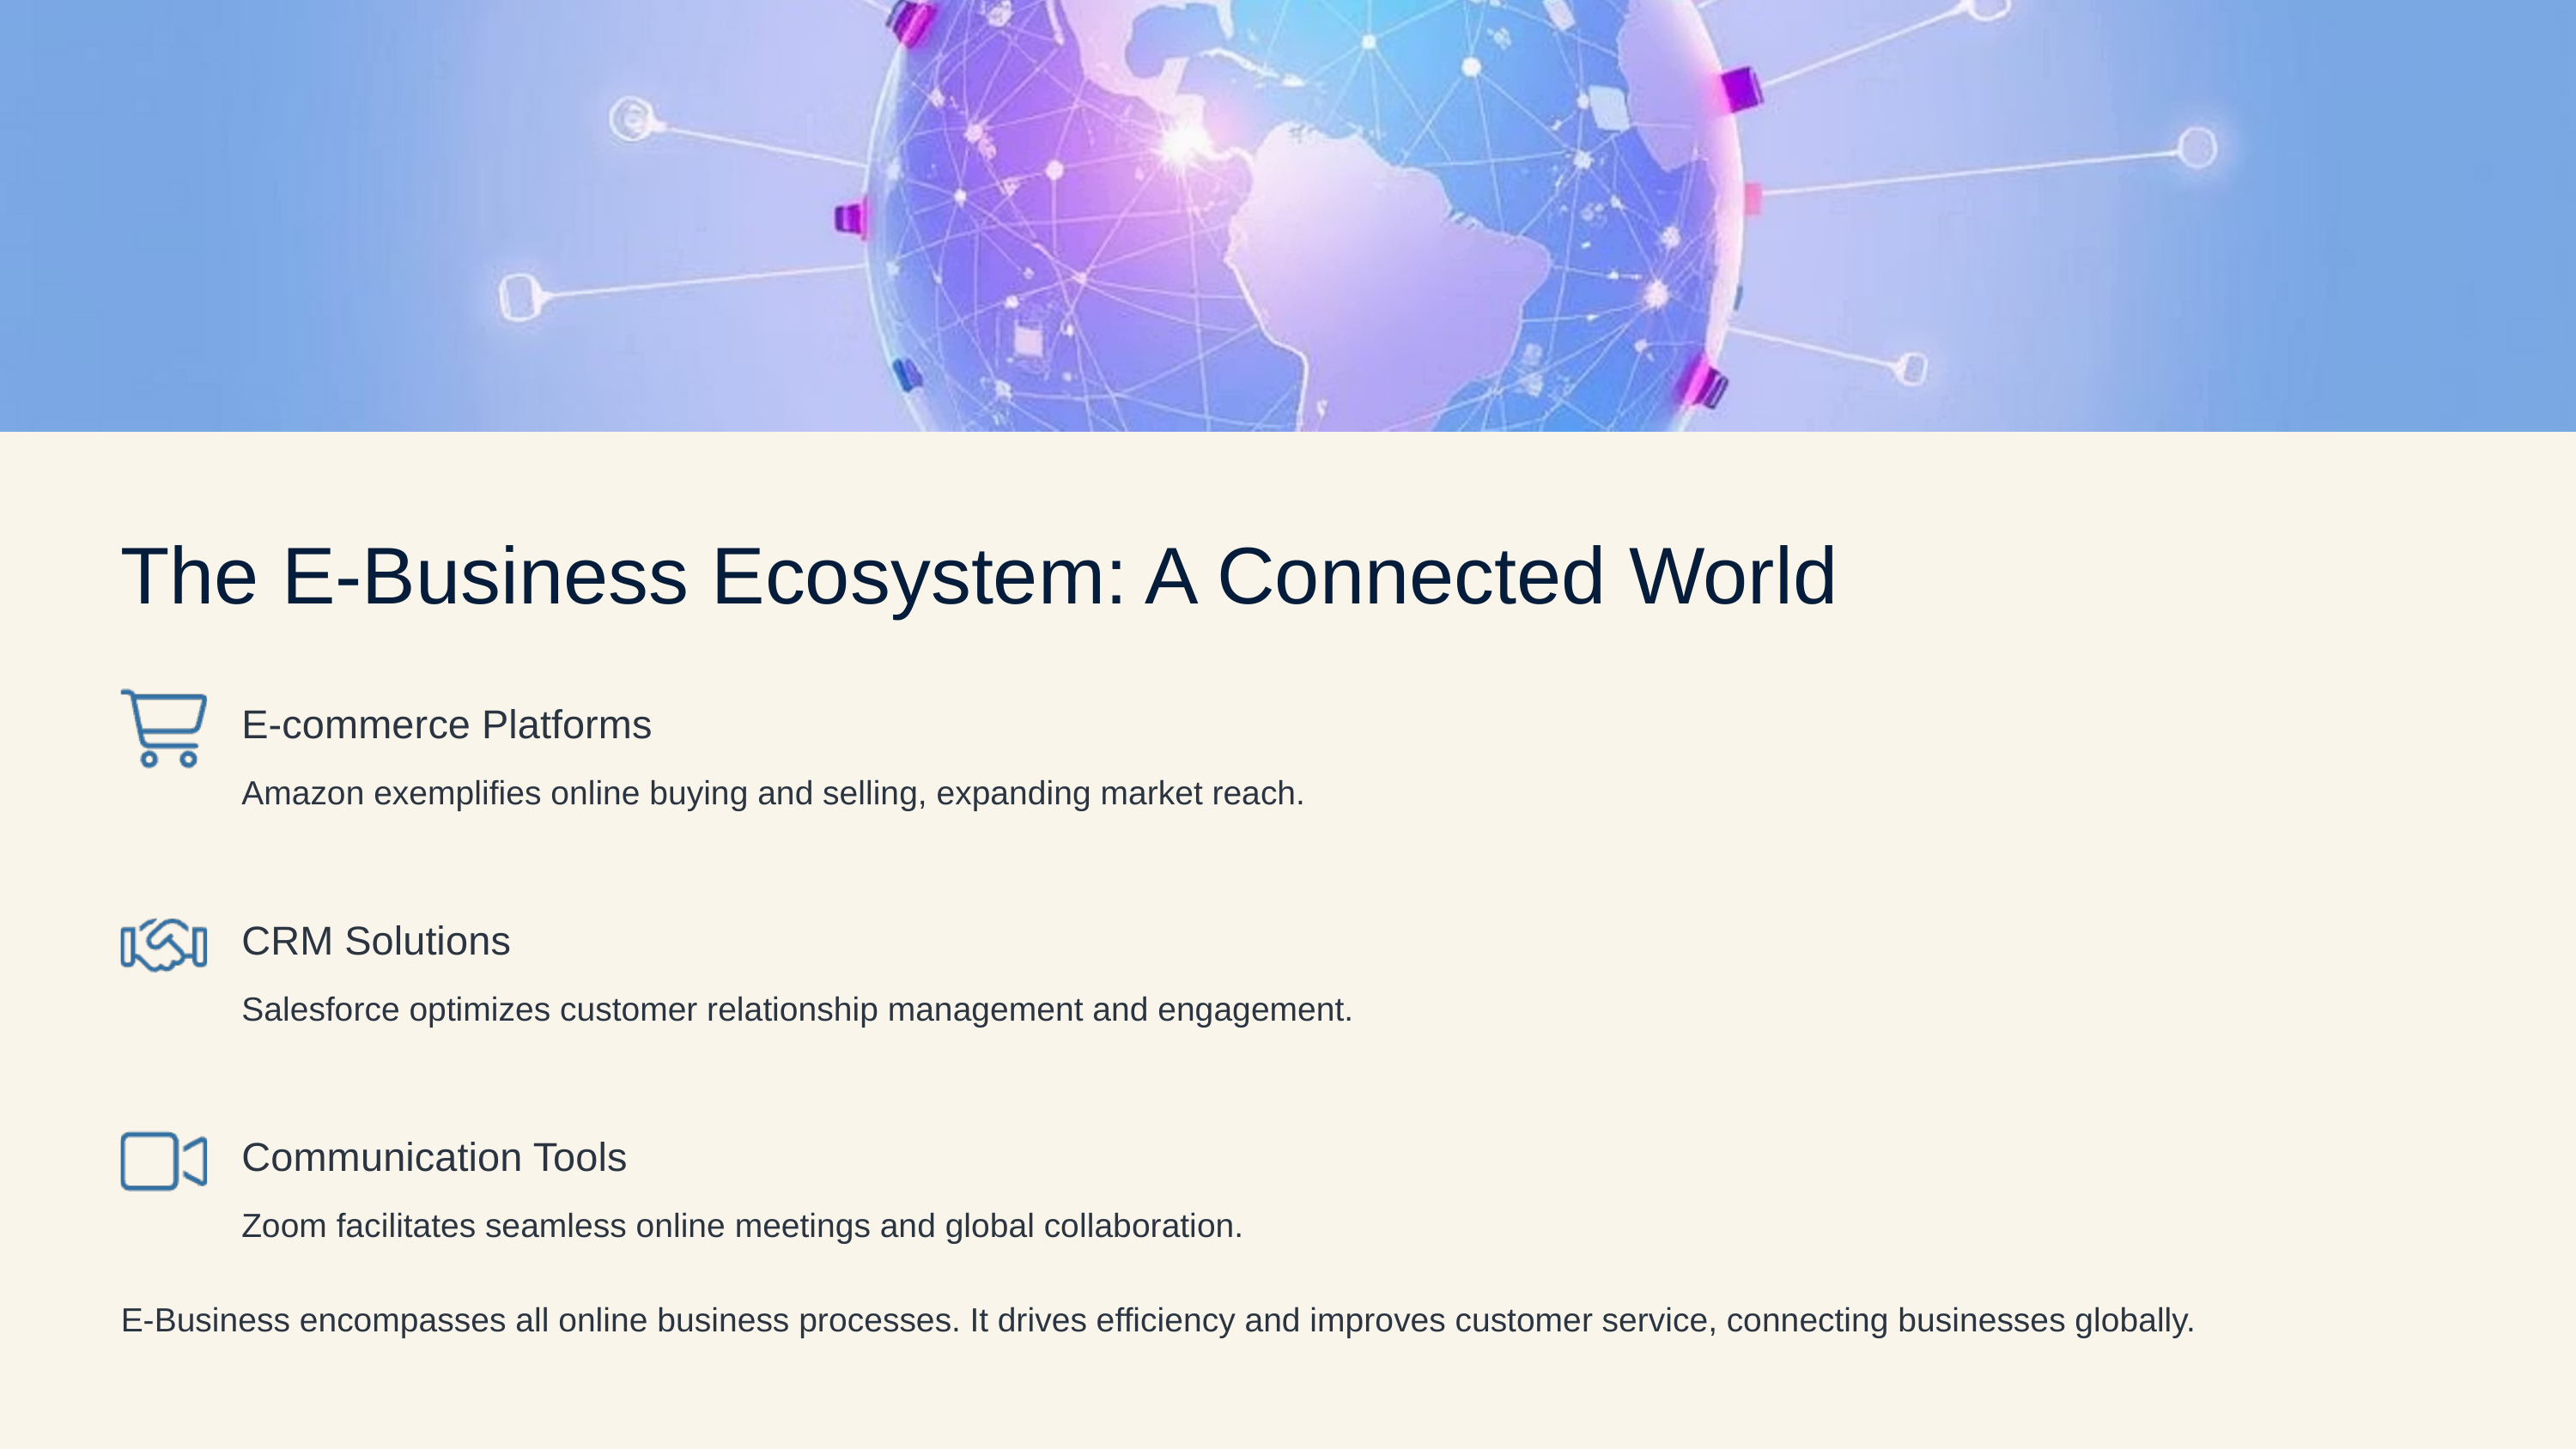

The E-Business Ecosystem: A Connected World

E-commerce Platforms
Amazon exemplifies online buying and selling, expanding market reach.

CRM Solutions
Salesforce optimizes customer relationship management and engagement.

Communication Tools
Zoom facilitates seamless online meetings and global collaboration.
E-Business encompasses all online business processes. It drives efficiency and improves customer service, connecting businesses globally.